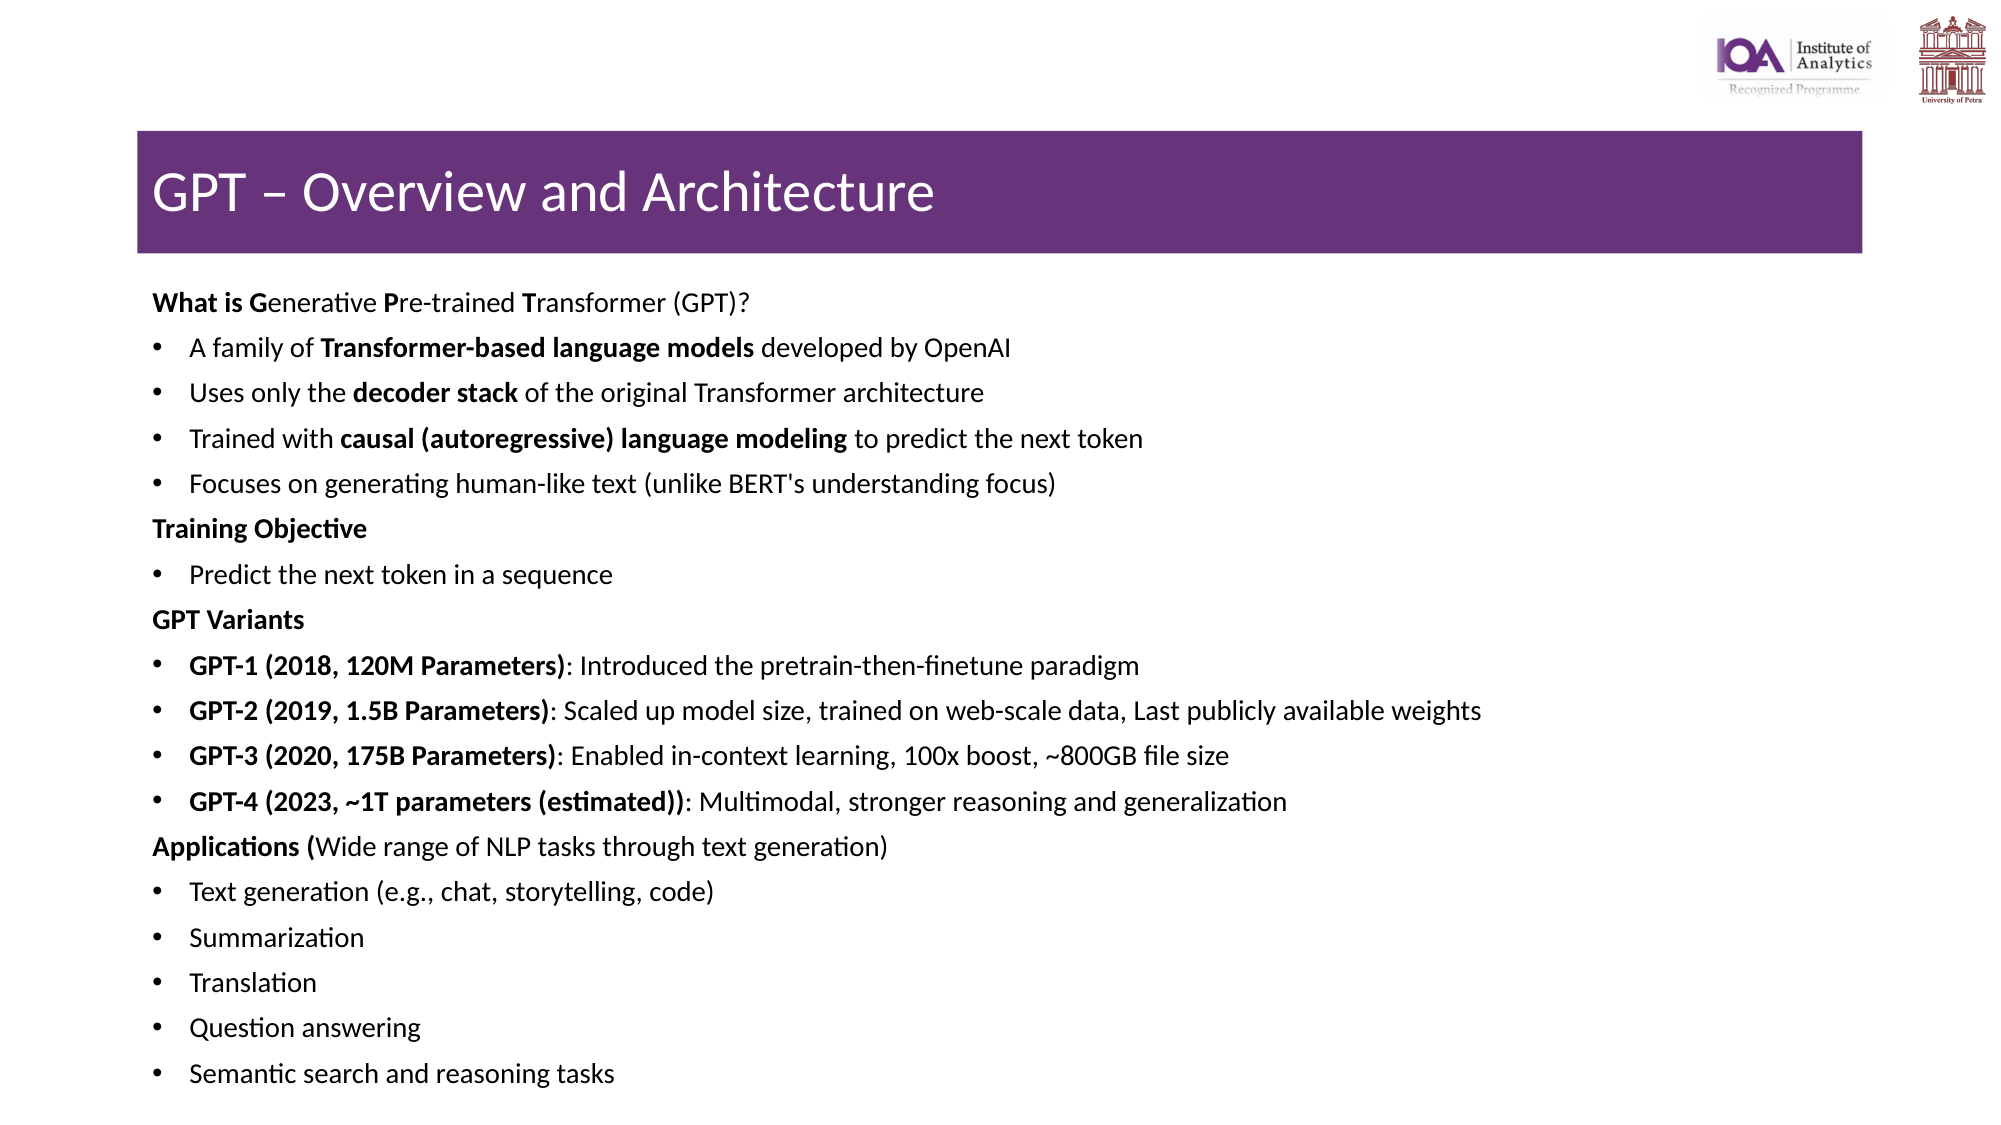

# GPT – Overview and Architecture
What is Generative Pre-trained Transformer (GPT)?
A family of Transformer-based language models developed by OpenAI
Uses only the decoder stack of the original Transformer architecture
Trained with causal (autoregressive) language modeling to predict the next token
Focuses on generating human-like text (unlike BERT's understanding focus)
Training Objective
Predict the next token in a sequence
GPT Variants
GPT-1 (2018, 120M Parameters): Introduced the pretrain-then-finetune paradigm
GPT-2 (2019, 1.5B Parameters): Scaled up model size, trained on web-scale data, Last publicly available weights
GPT-3 (2020, 175B Parameters): Enabled in-context learning, 100x boost, ~800GB file size
GPT-4 (2023, ~1T parameters (estimated)): Multimodal, stronger reasoning and generalization
Applications (Wide range of NLP tasks through text generation)
Text generation (e.g., chat, storytelling, code)
Summarization
Translation
Question answering
Semantic search and reasoning tasks